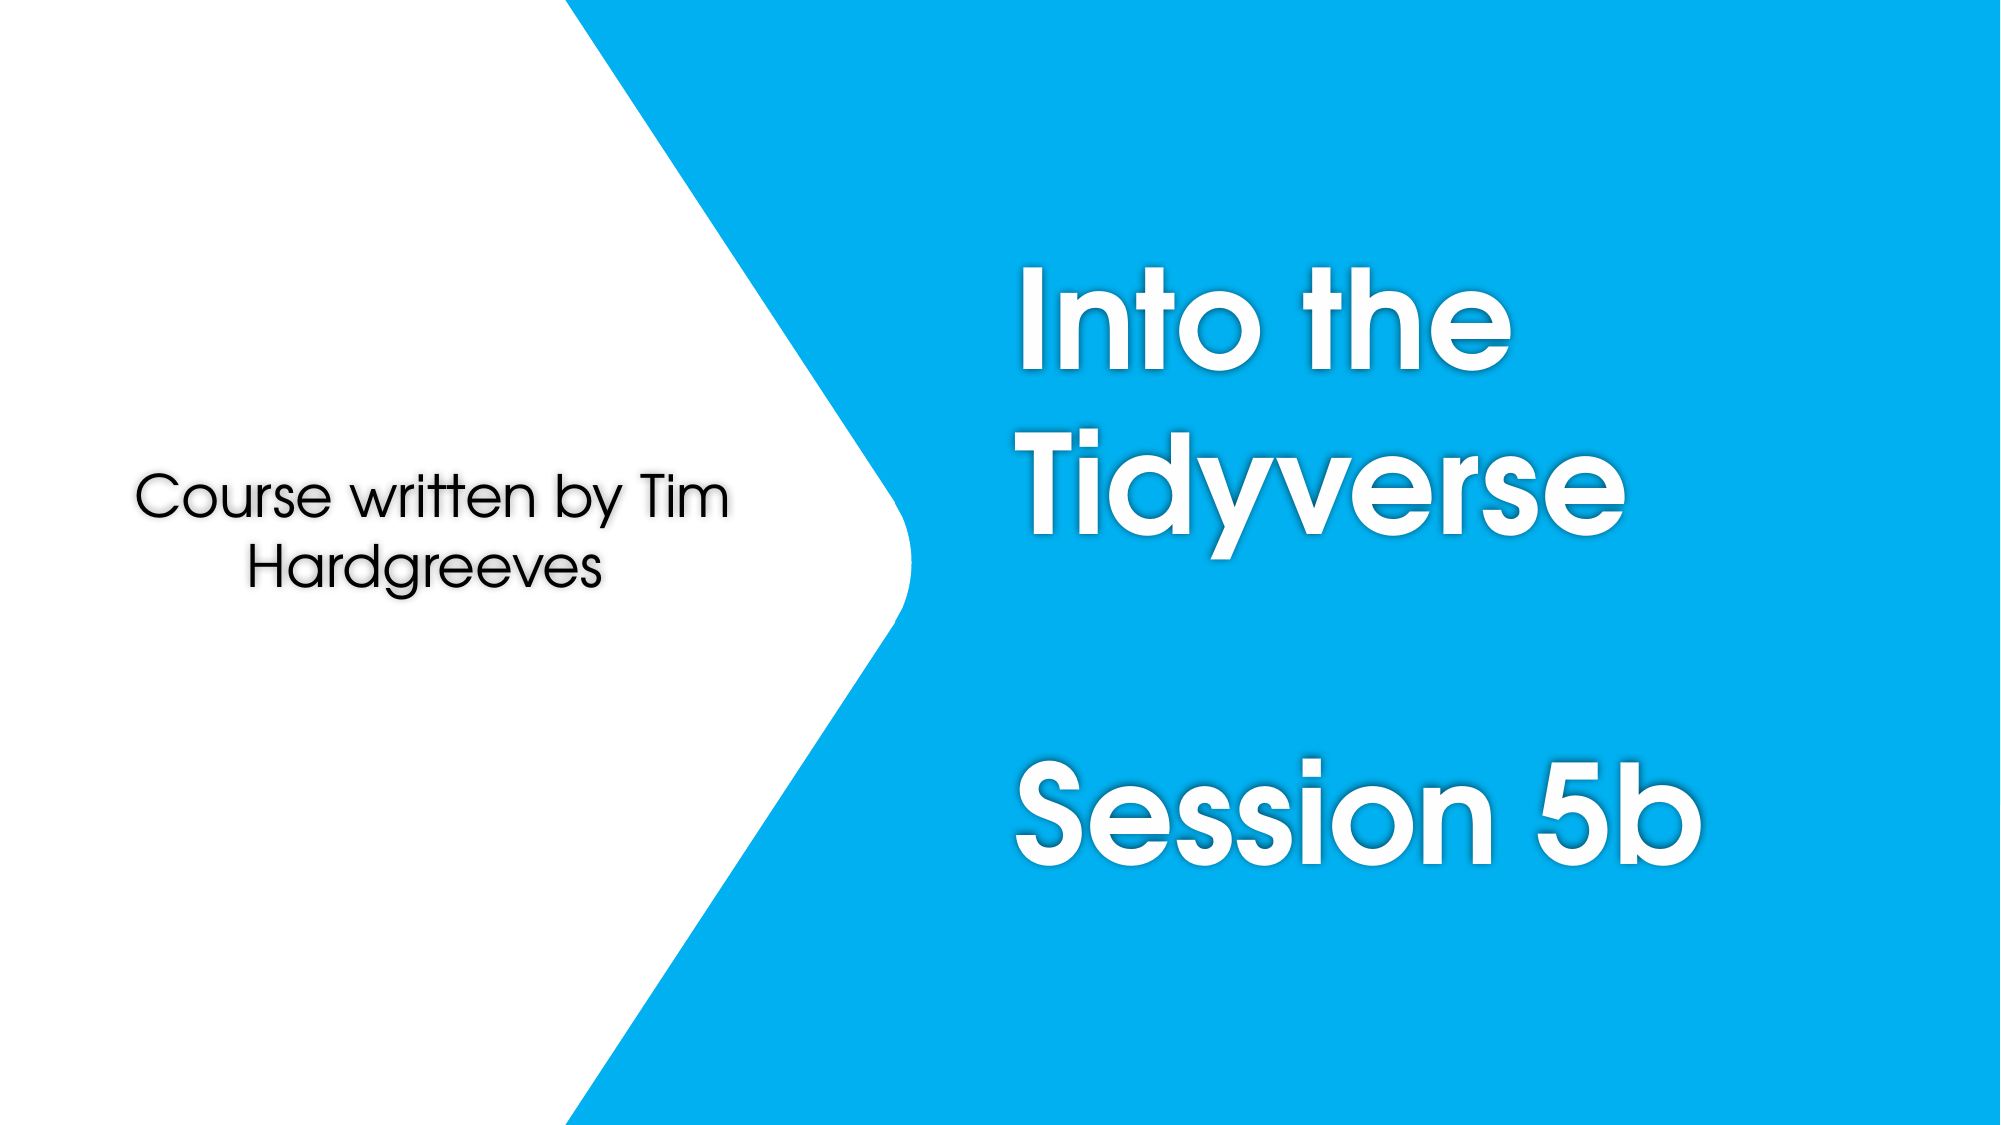

# Into the Tidyverse Session 5b
Course written by Tim Hardgreeves